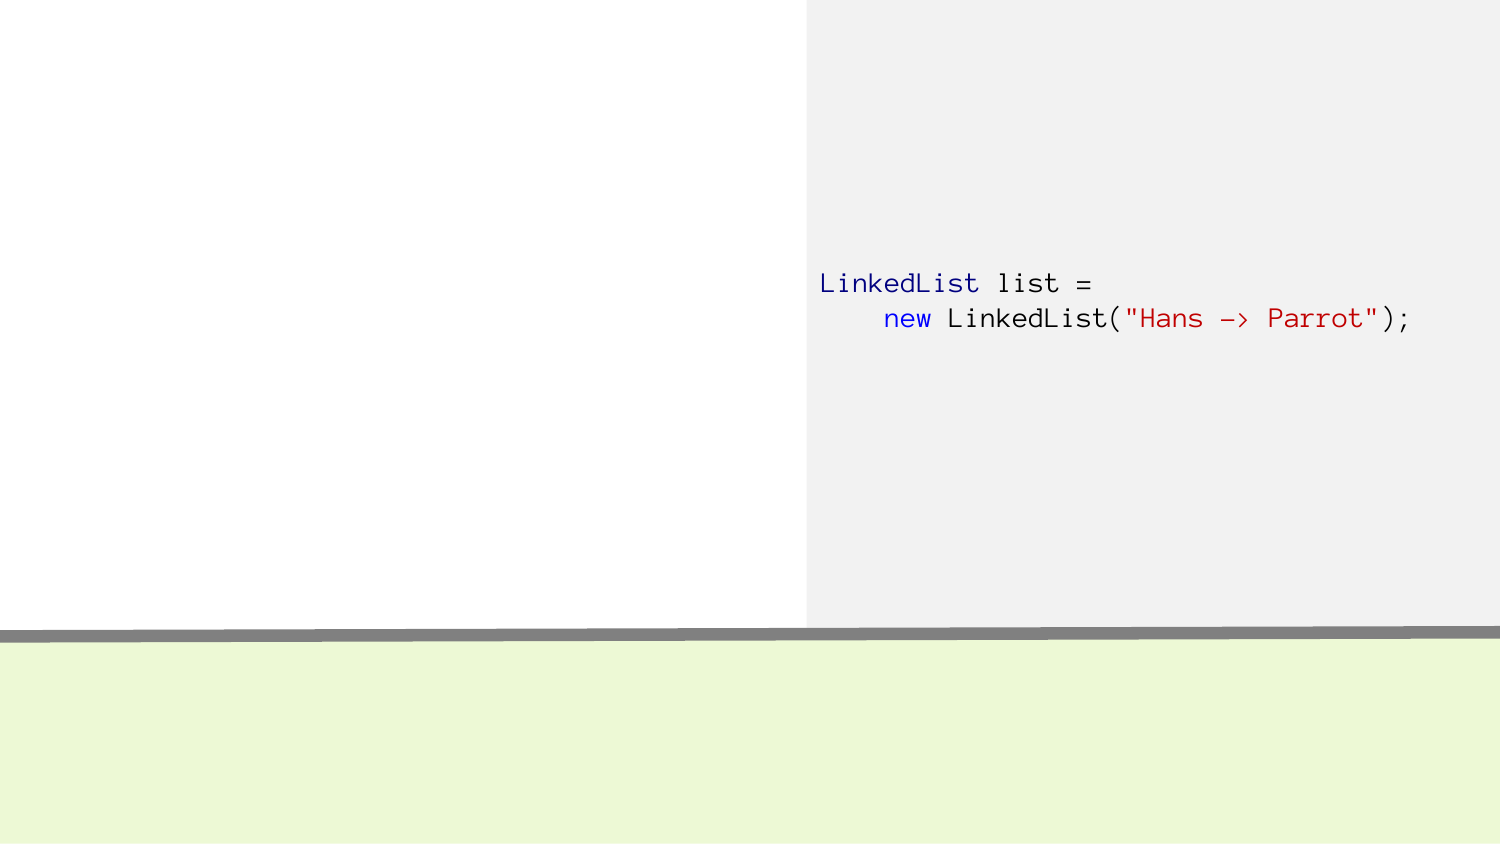

LinkedList list =
    new LinkedList("Hans -> Parrot");